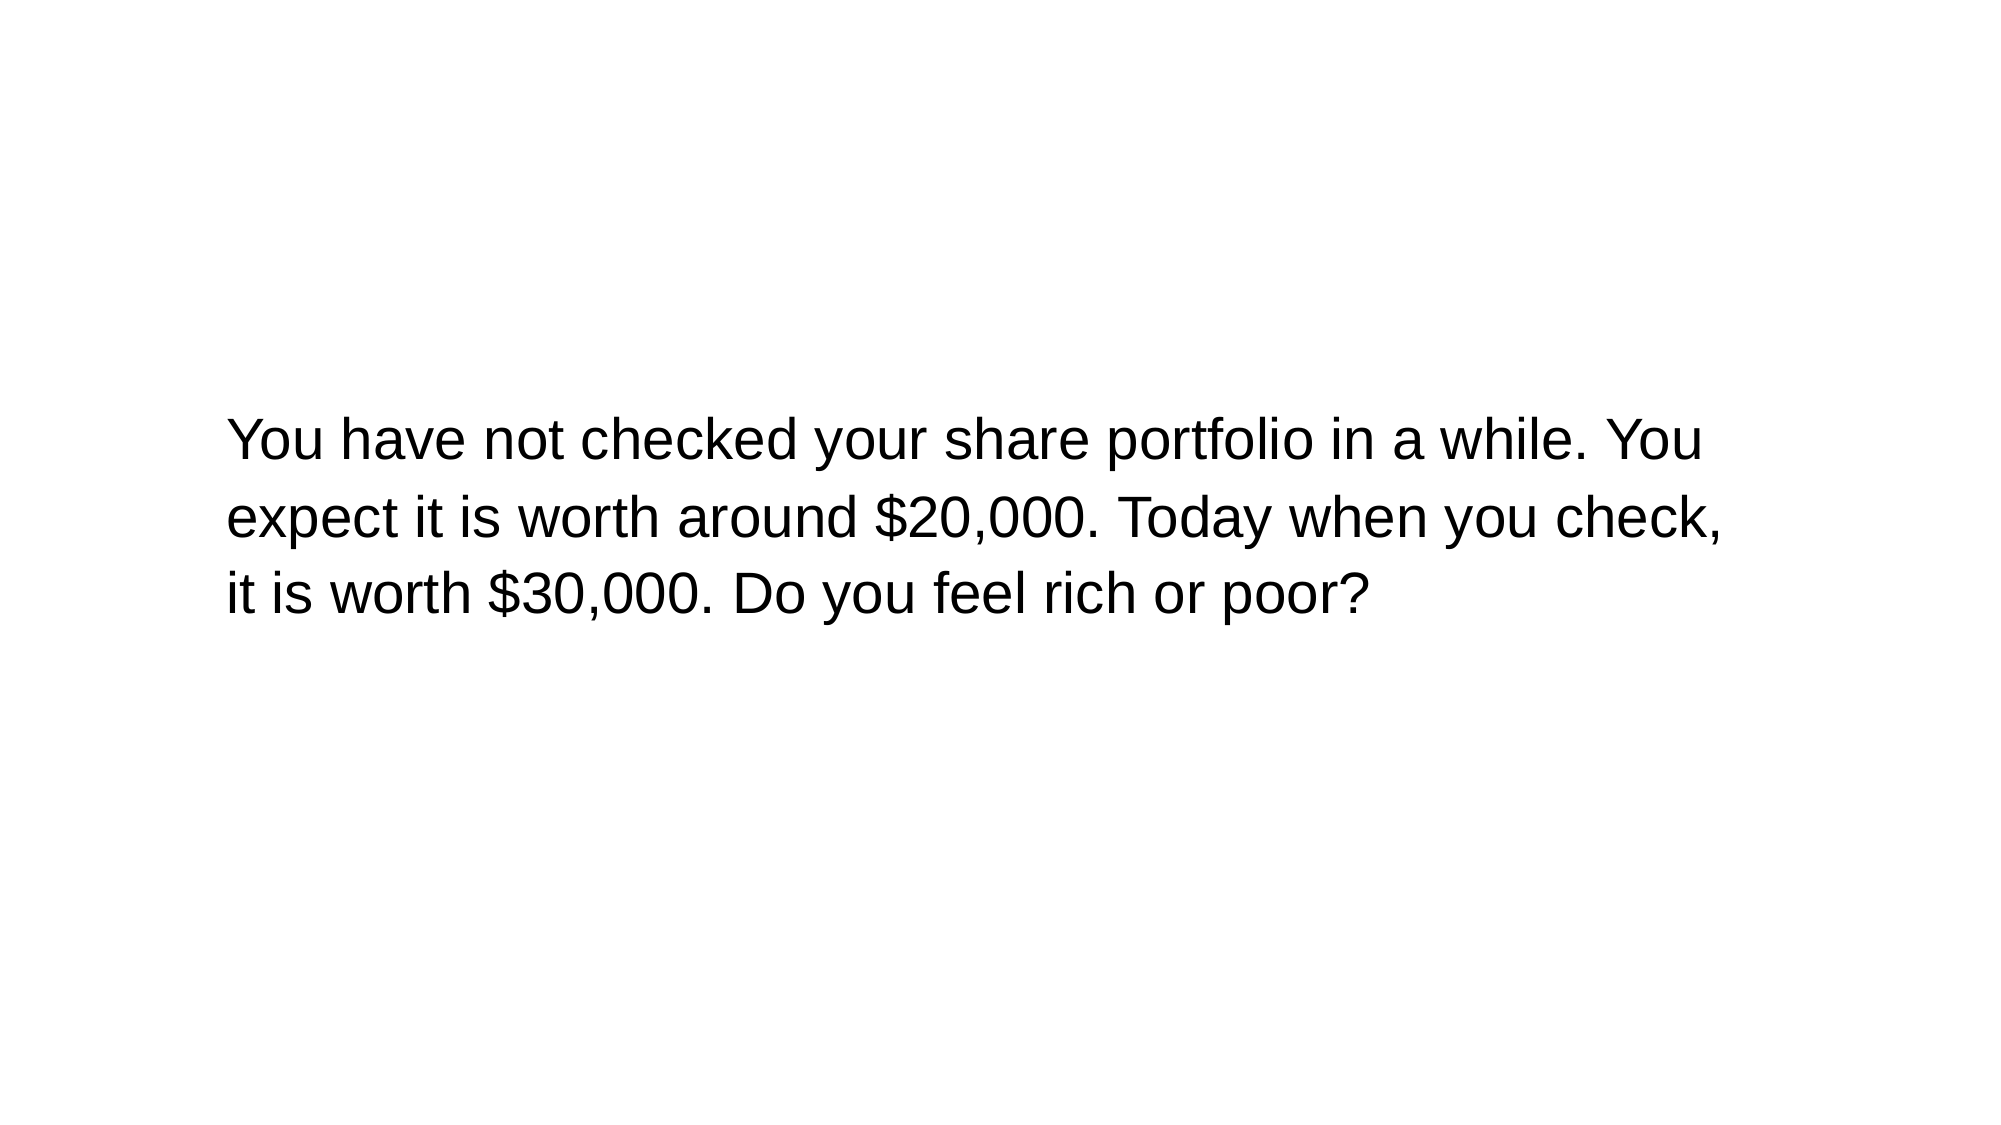

You have not checked your share portfolio in a while. You expect it is worth around $20,000. Today when you check, it is worth $30,000. Do you feel rich or poor?